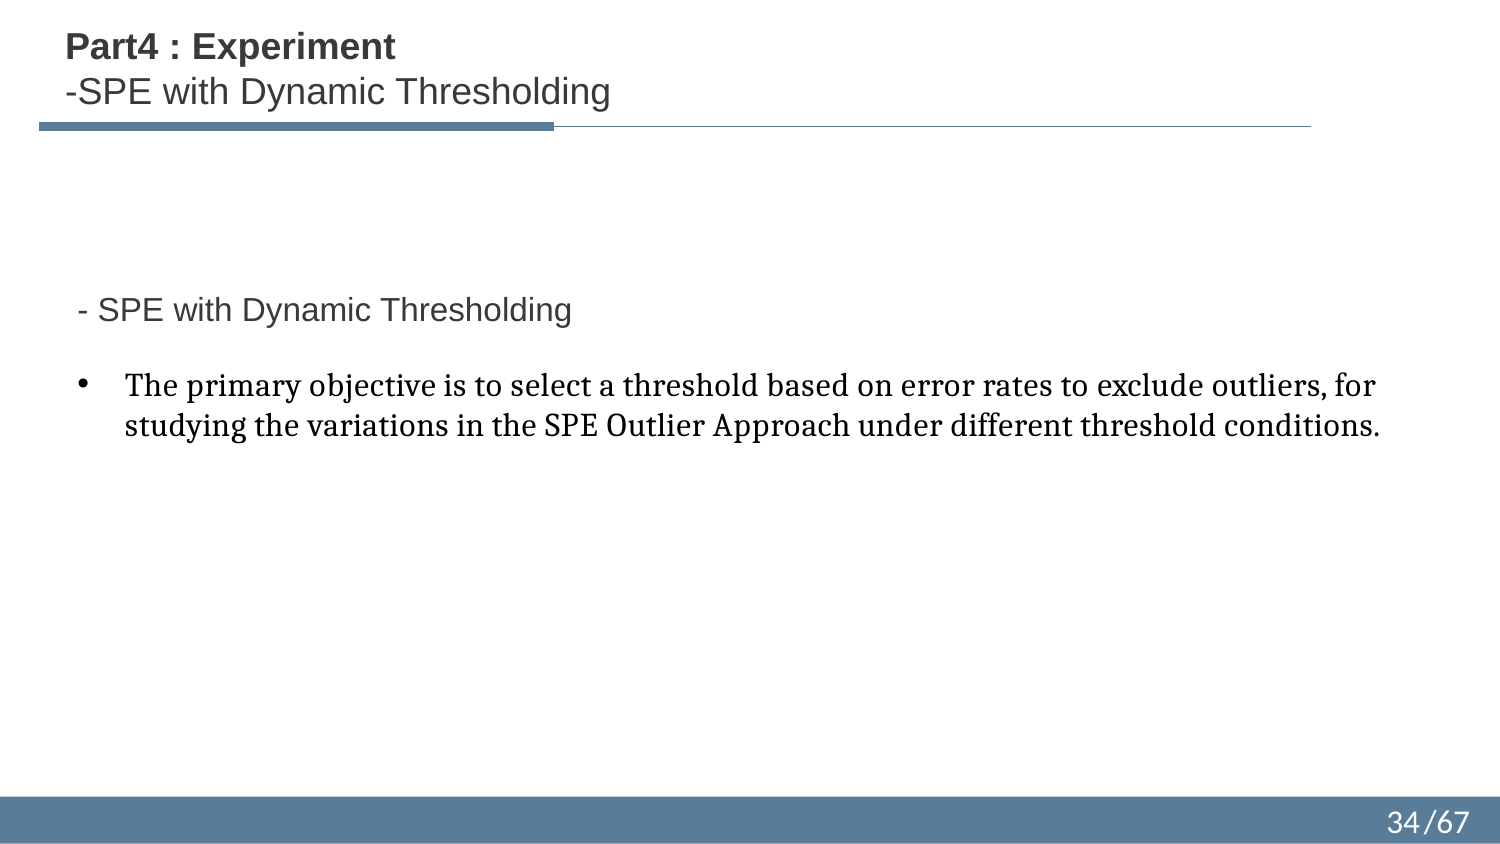

Part4 : Experiment
-SPE with Dynamic Thresholding
- SPE with Dynamic Thresholding

The primary objective is to select a threshold based on error rates to exclude outliers, for studying the variations in the SPE Outlier Approach under different threshold conditions.

34
/67